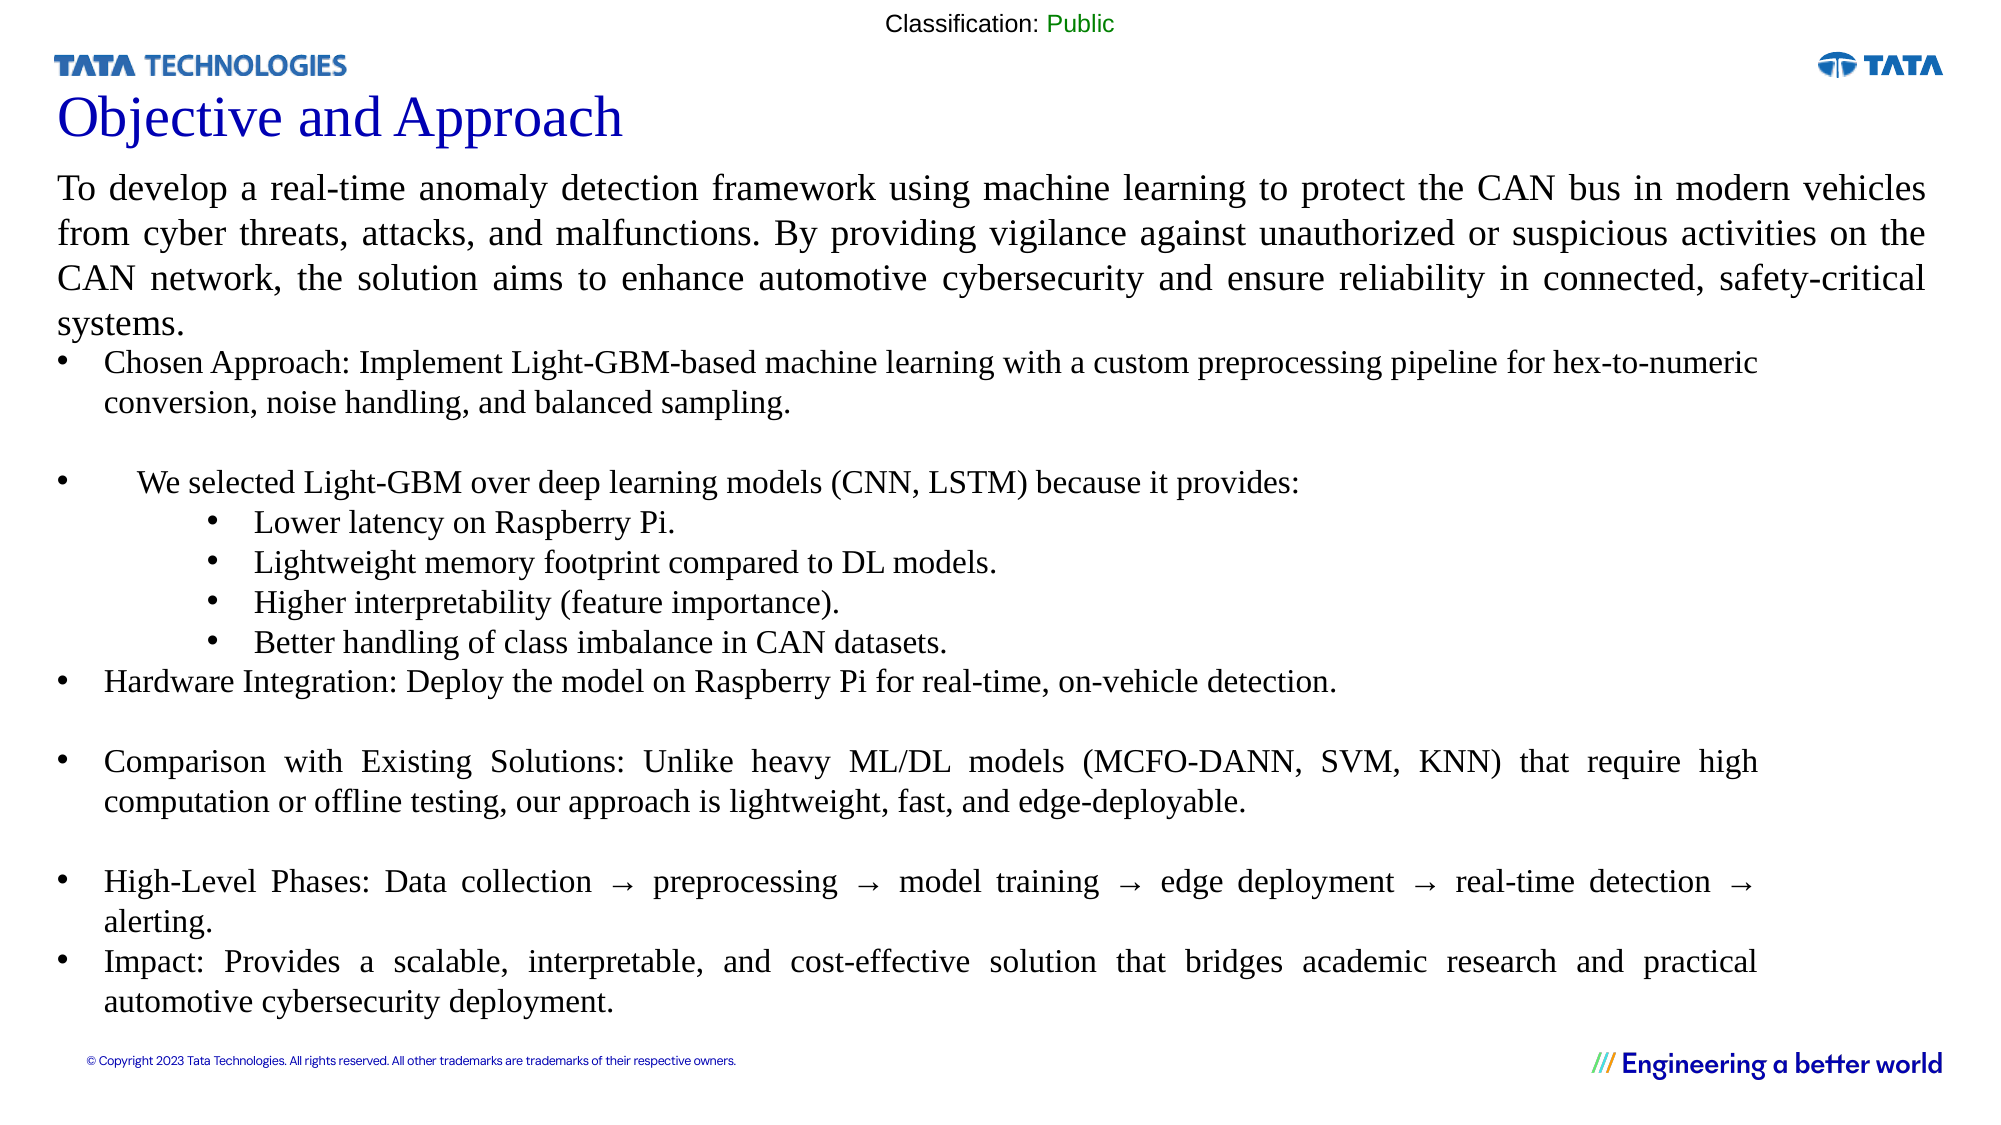

Objective and Approach
To develop a real-time anomaly detection framework using machine learning to protect the CAN bus in modern vehicles from cyber threats, attacks, and malfunctions. By providing vigilance against unauthorized or suspicious activities on the CAN network, the solution aims to enhance automotive cybersecurity and ensure reliability in connected, safety-critical systems.
Chosen Approach: Implement Light-GBM-based machine learning with a custom preprocessing pipeline for hex-to-numeric conversion, noise handling, and balanced sampling.

    We selected Light-GBM over deep learning models (CNN, LSTM) because it provides:
Lower latency on Raspberry Pi.
Lightweight memory footprint compared to DL models.
Higher interpretability (feature importance).
Better handling of class imbalance in CAN datasets.
Hardware Integration: Deploy the model on Raspberry Pi for real-time, on-vehicle detection.

Comparison with Existing Solutions: Unlike heavy ML/DL models (MCFO-DANN, SVM, KNN) that require high computation or offline testing, our approach is lightweight, fast, and edge-deployable.

High-Level Phases: Data collection → preprocessing → model training → edge deployment → real-time detection → alerting.
Impact: Provides a scalable, interpretable, and cost-effective solution that bridges academic research and practical automotive cybersecurity deployment.